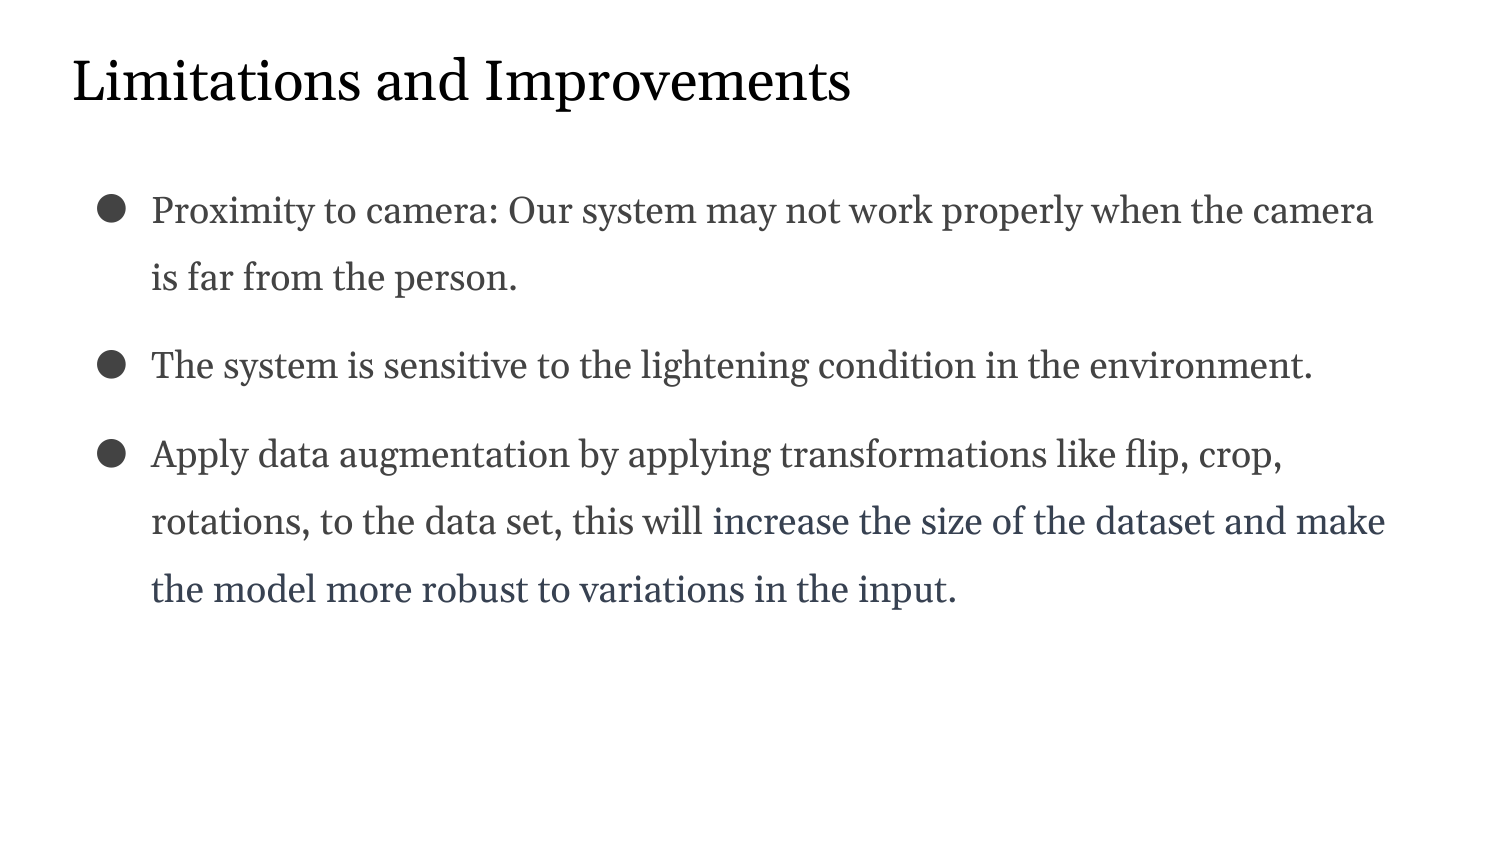

# Limitations and Improvements

Proximity to camera: Our system may not work properly when the camera is far from the person.
The system is sensitive to the lightening condition in the environment.
Apply data augmentation by applying transformations like flip, crop, rotations, to the data set, this will increase the size of the dataset and make the model more robust to variations in the input.